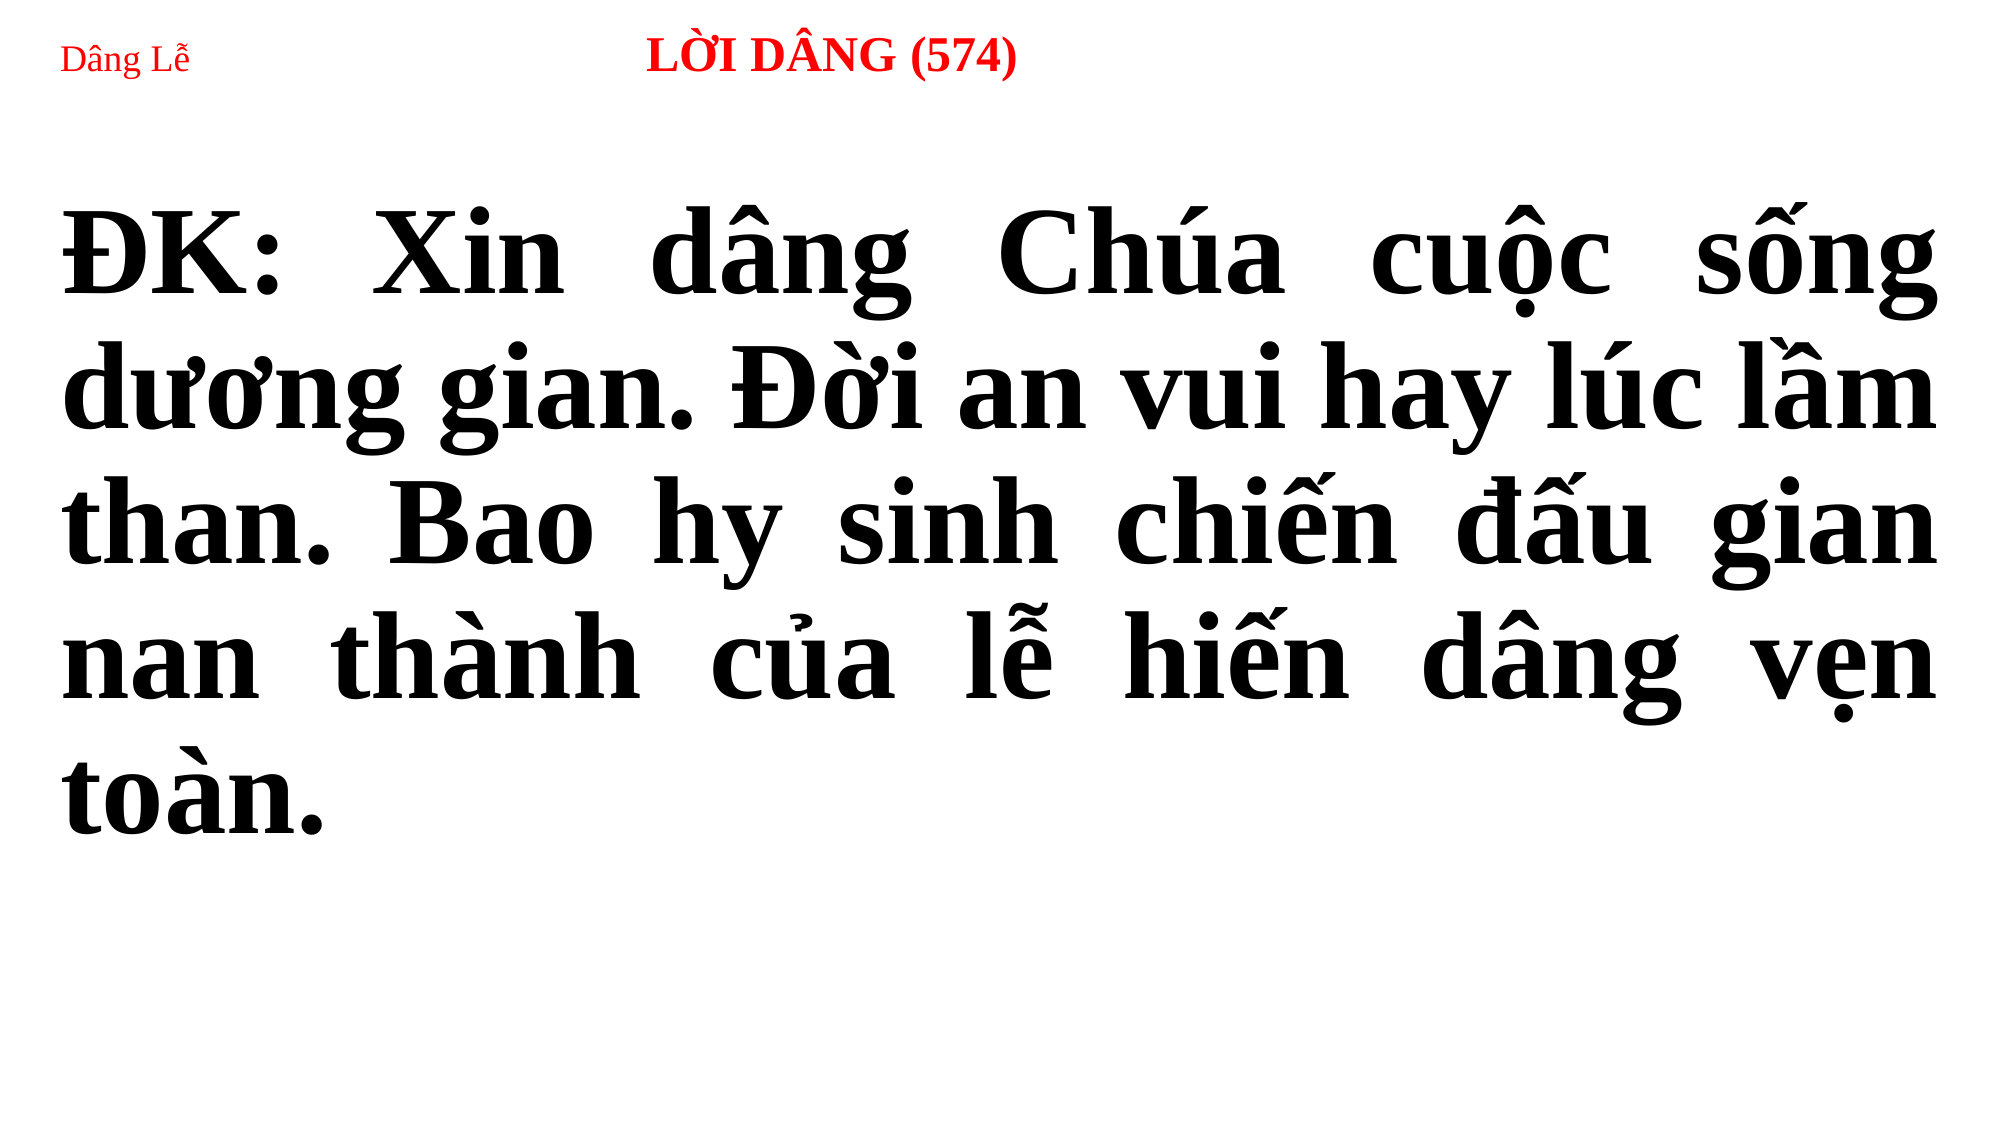

# Dâng Lễ                                                LỜI DÂNG (574)
ĐK: Xin dâng Chúa cuộc sống dương gian. Đời an vui hay lúc lầm than. Bao hy sinh chiến đấu gian nan thành của lễ hiến dâng vẹn toàn.